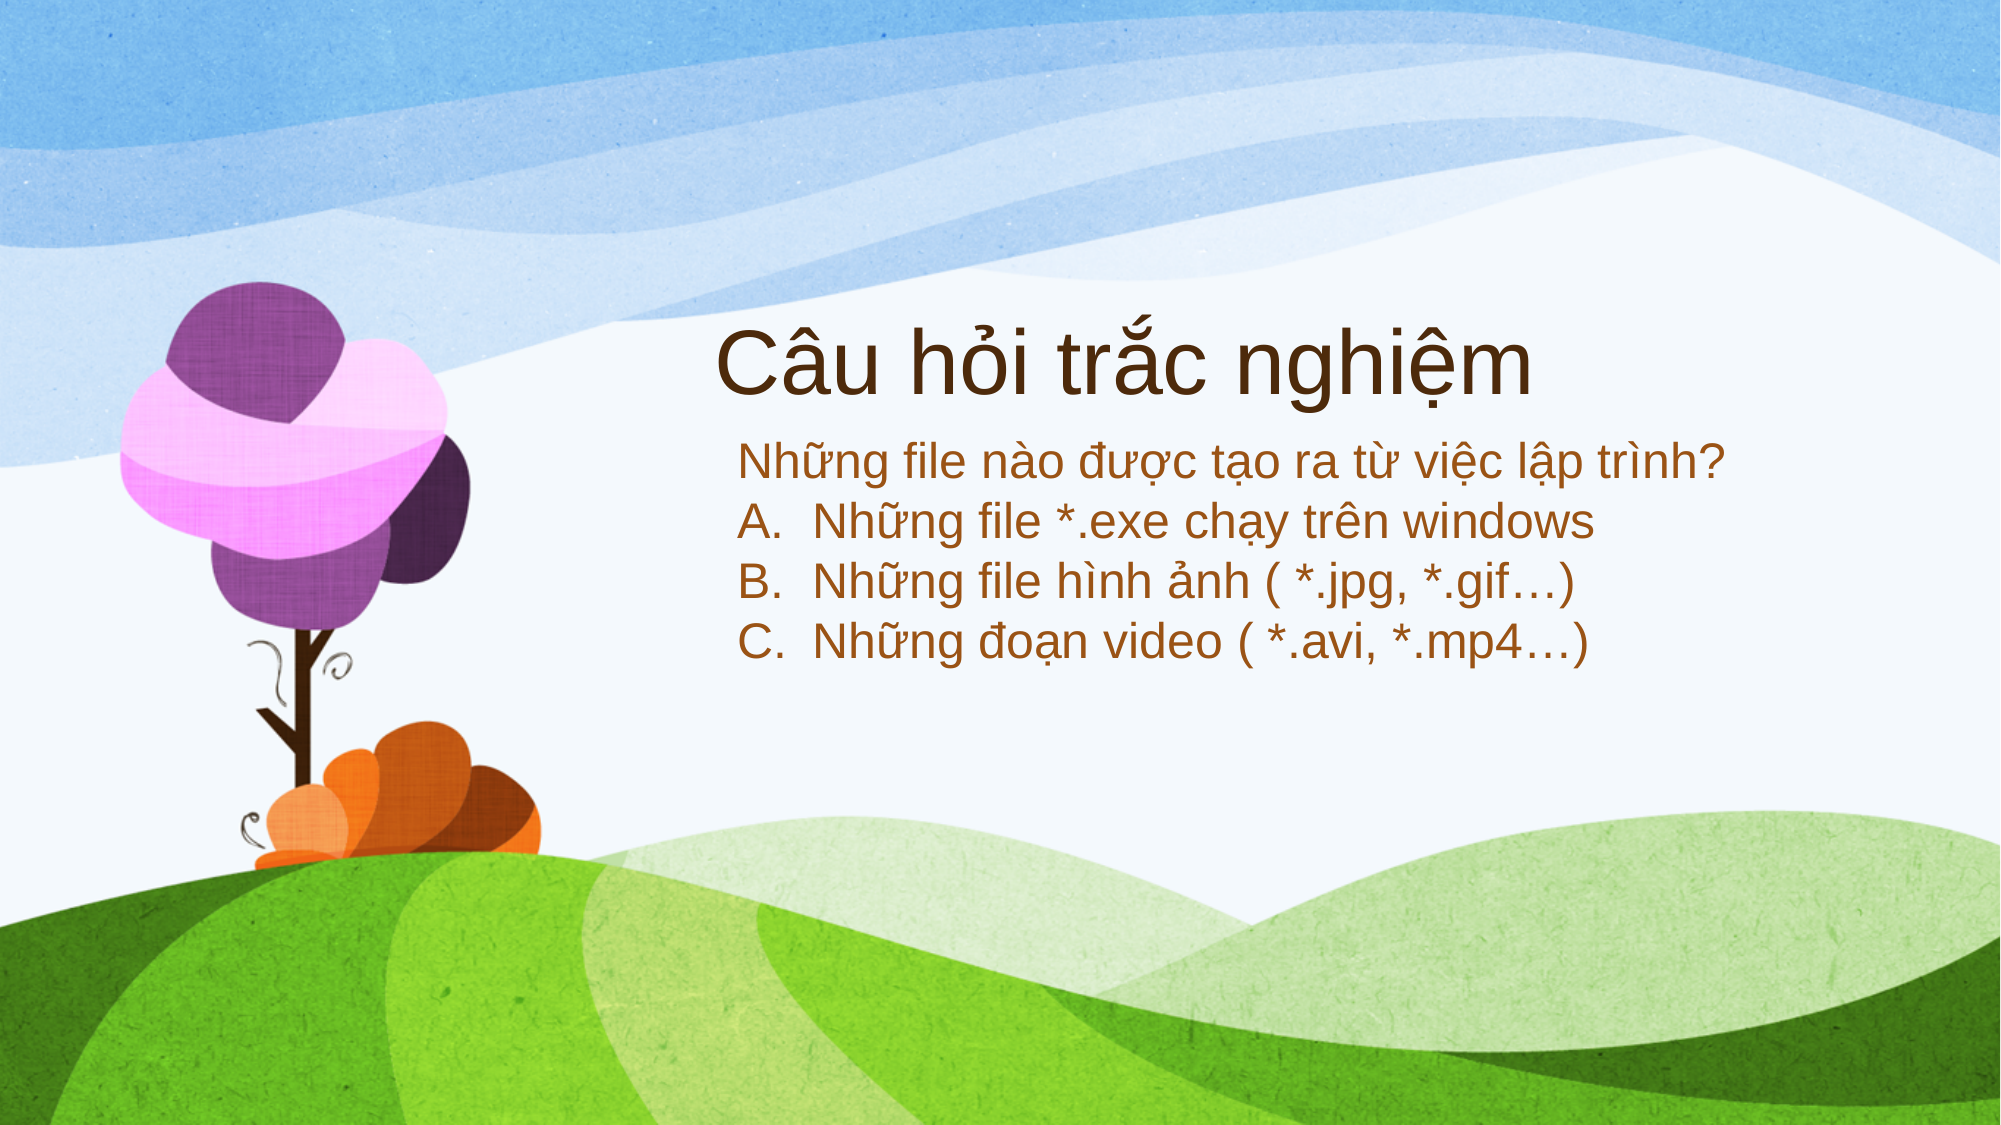

# Câu hỏi trắc nghiệm
Những file nào được tạo ra từ việc lập trình?
Những file *.exe chạy trên windows
Những file hình ảnh ( *.jpg, *.gif…)
Những đoạn video ( *.avi, *.mp4…)